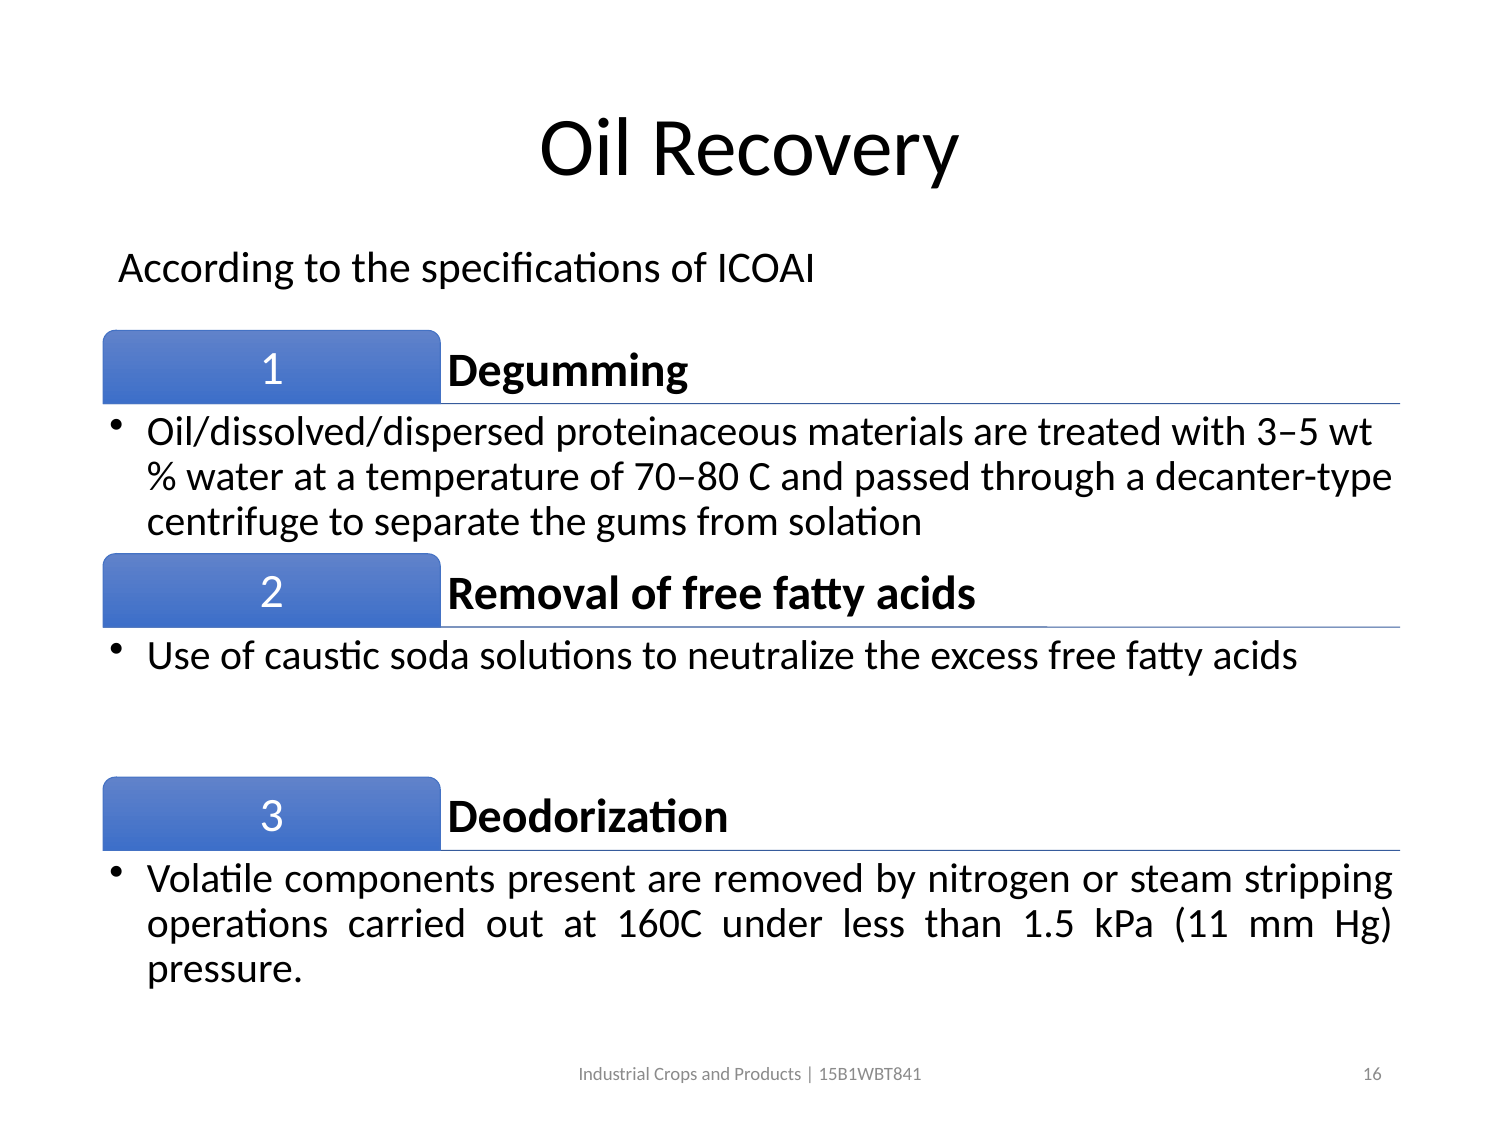

# Oil Recovery
According to the specifications of ICOAI
Degumming
1
Oil/dissolved/dispersed proteinaceous materials are treated with 3–5 wt % water at a temperature of 70–80 C and passed through a decanter-type centrifuge to separate the gums from solation
Removal of free fatty acids
2
Use of caustic soda solutions to neutralize the excess free fatty acids
Deodorization
3
Volatile components present are removed by nitrogen or steam stripping operations carried out at 160C under less than 1.5 kPa (11 mm Hg) pressure.
Industrial Crops and Products | 15B1WBT841
16